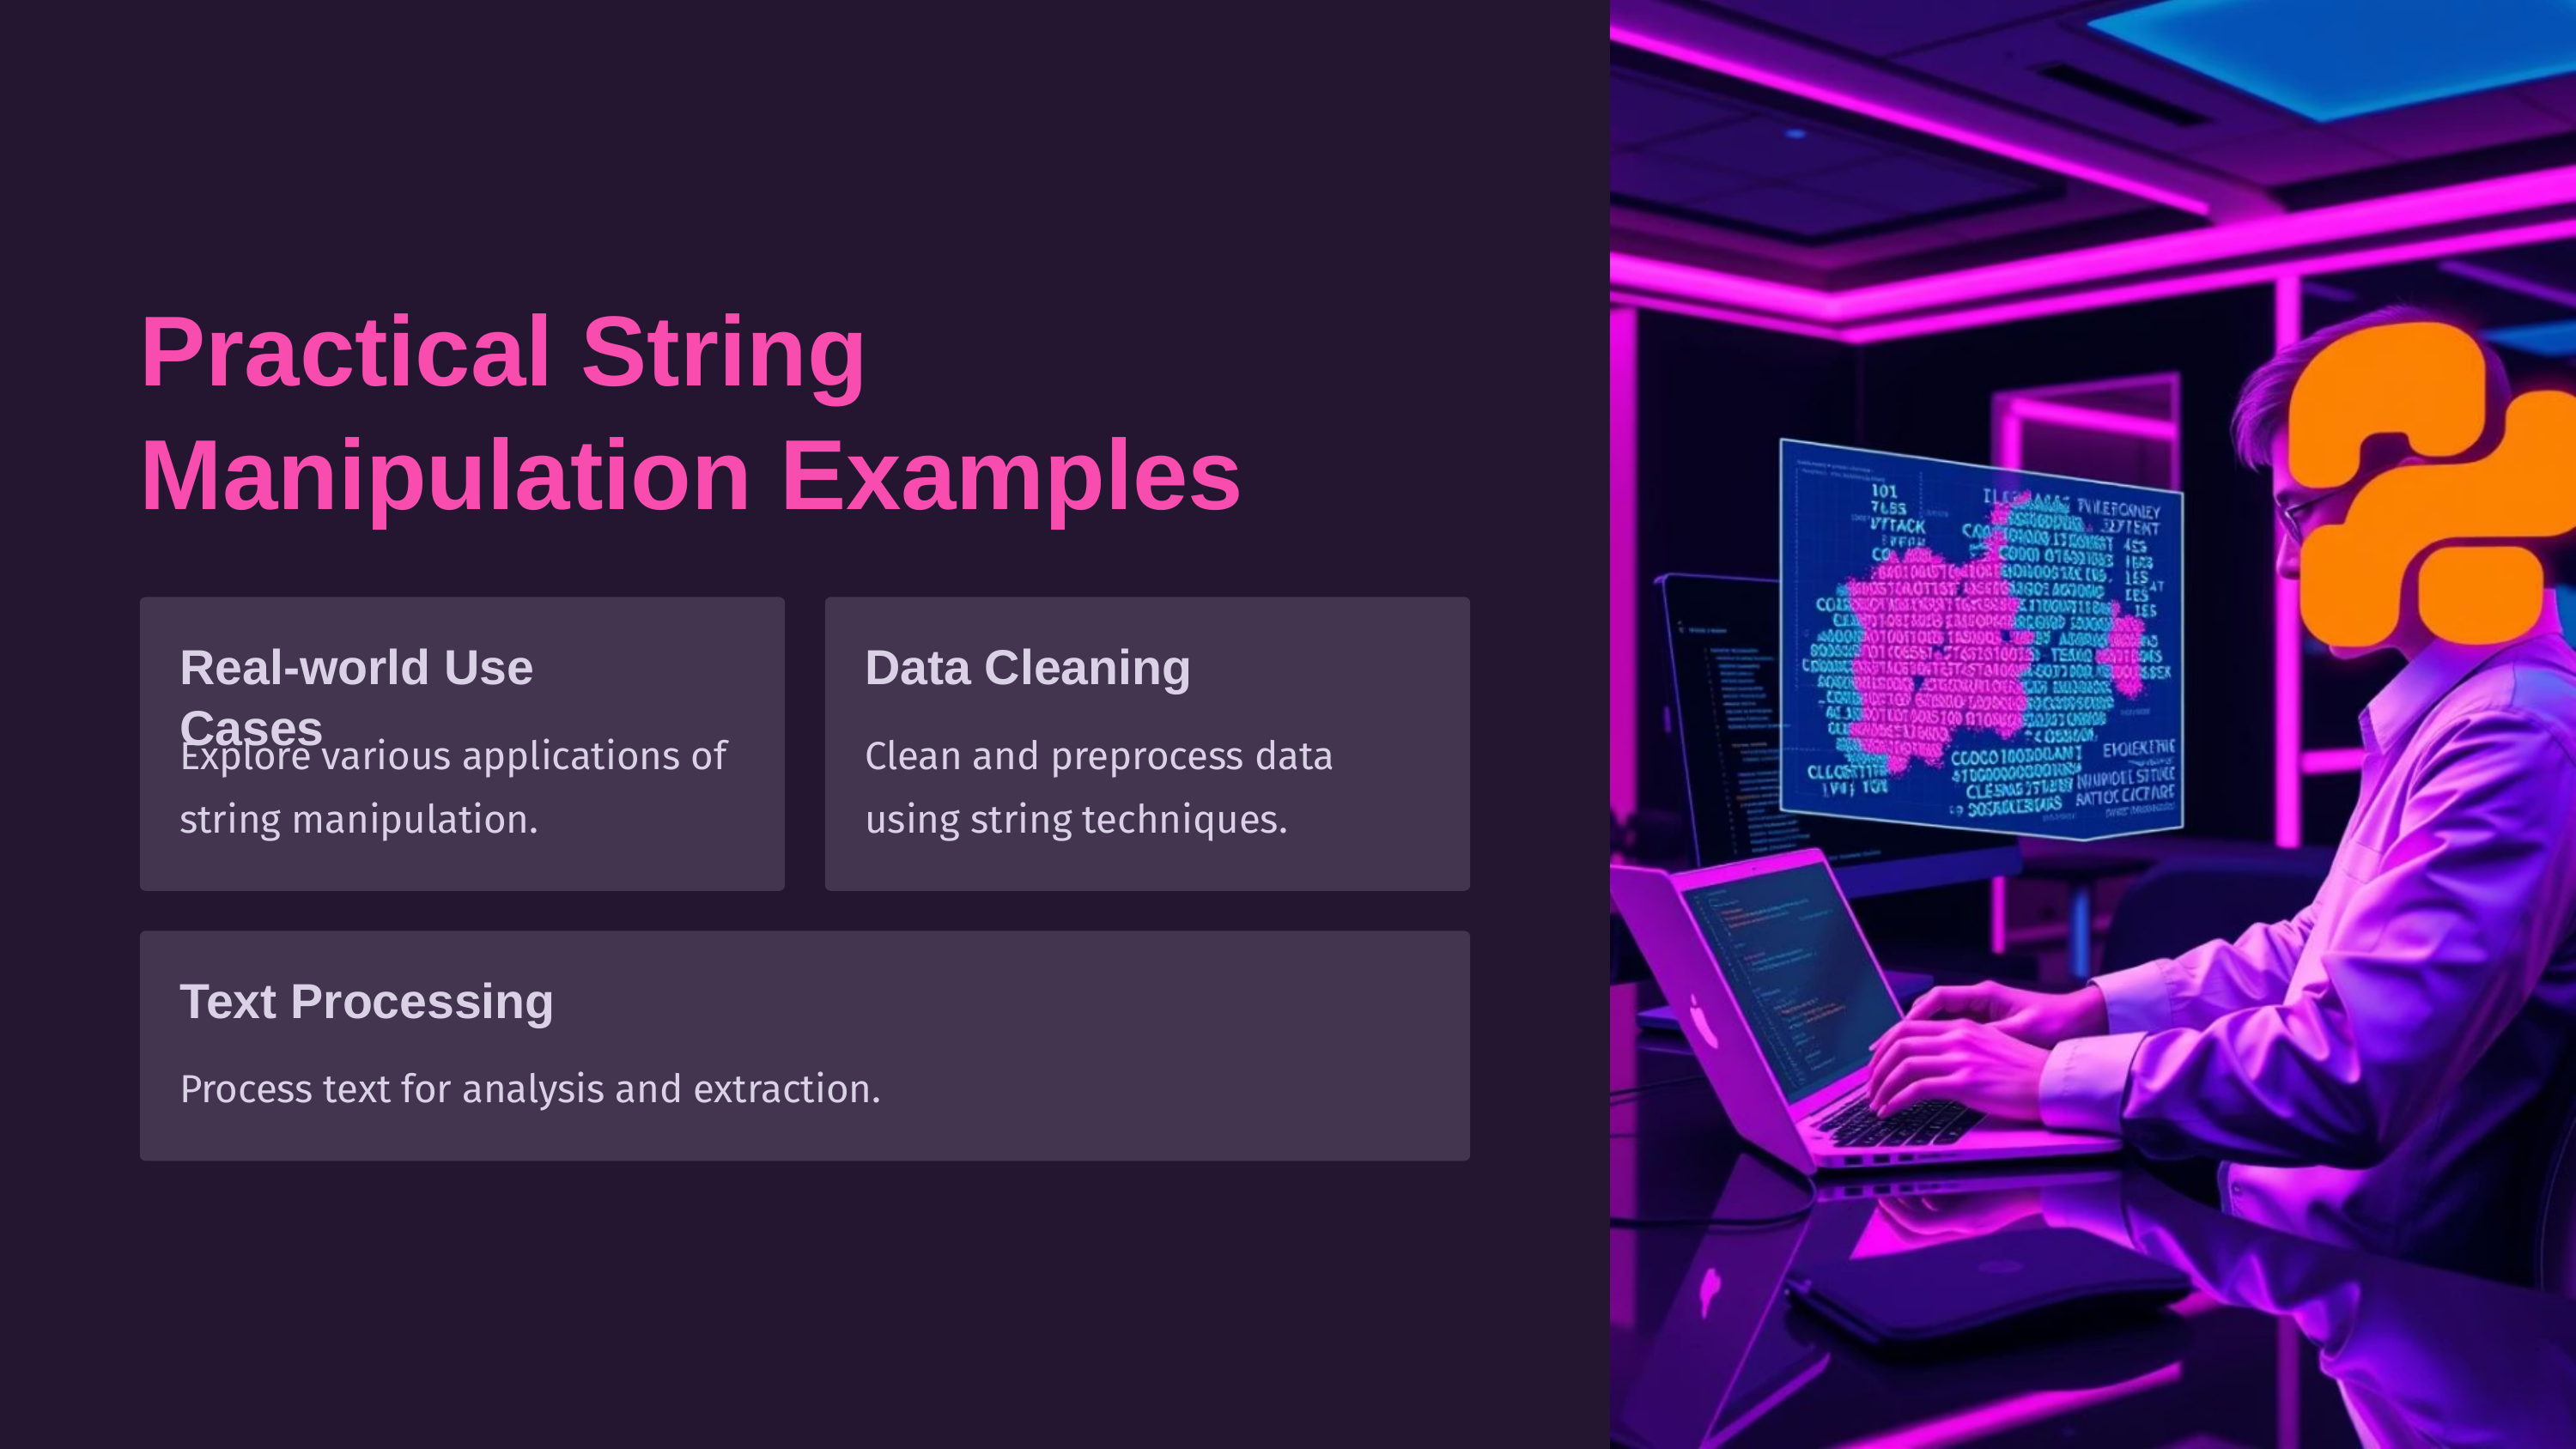

Practical String Manipulation Examples

Real-world Use Cases

Data Cleaning

Explore various applications of string manipulation.

Clean and preprocess data using string techniques.

Text Processing

Process text for analysis and extraction.